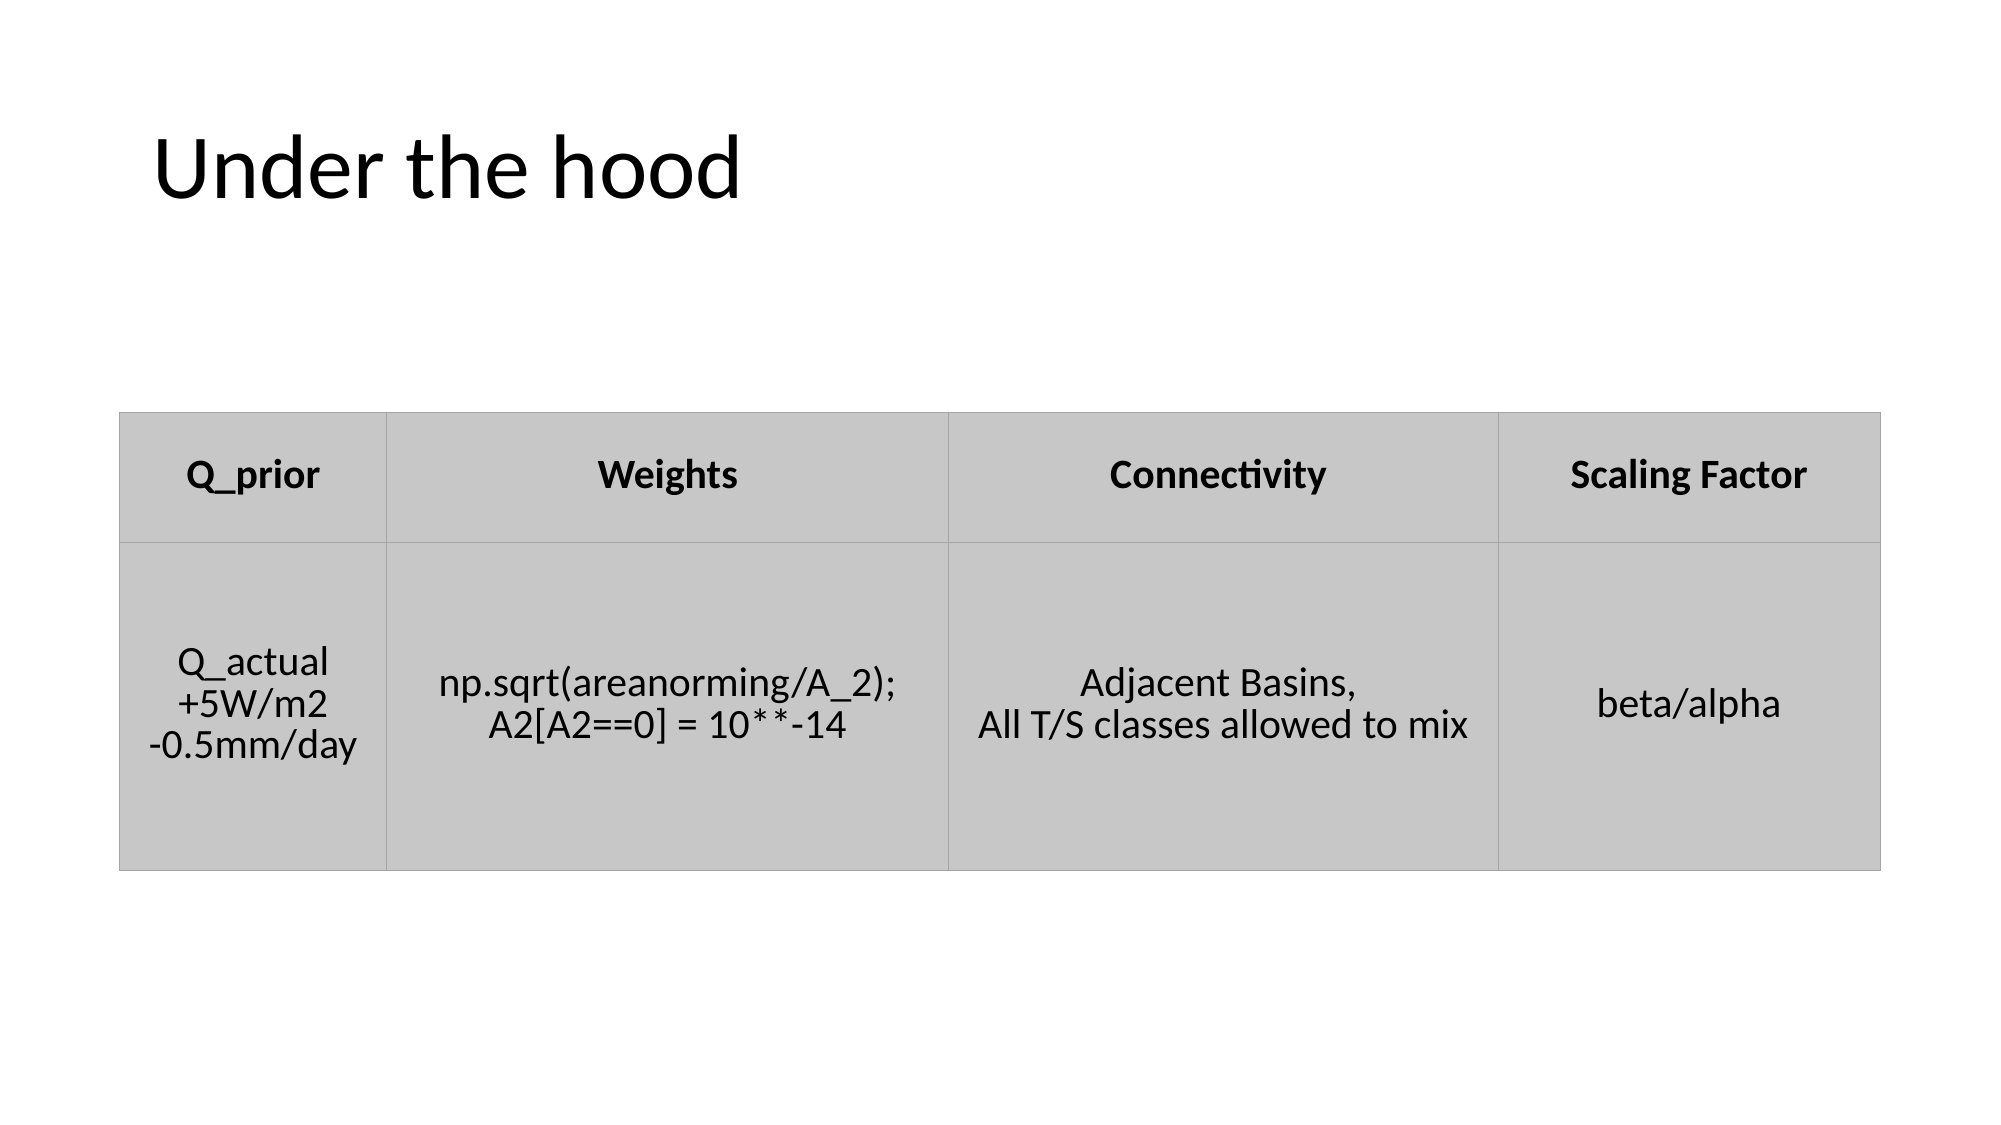

# Under the hood
| Q\_prior | Weights | Connectivity | Scaling Factor |
| --- | --- | --- | --- |
| Q\_actual +5W/m2 -0.5mm/day | np.sqrt(areanorming/A\_2); A2[A2==0] = 10\*\*-14 | Adjacent Basins, All T/S classes allowed to mix | beta/alpha |